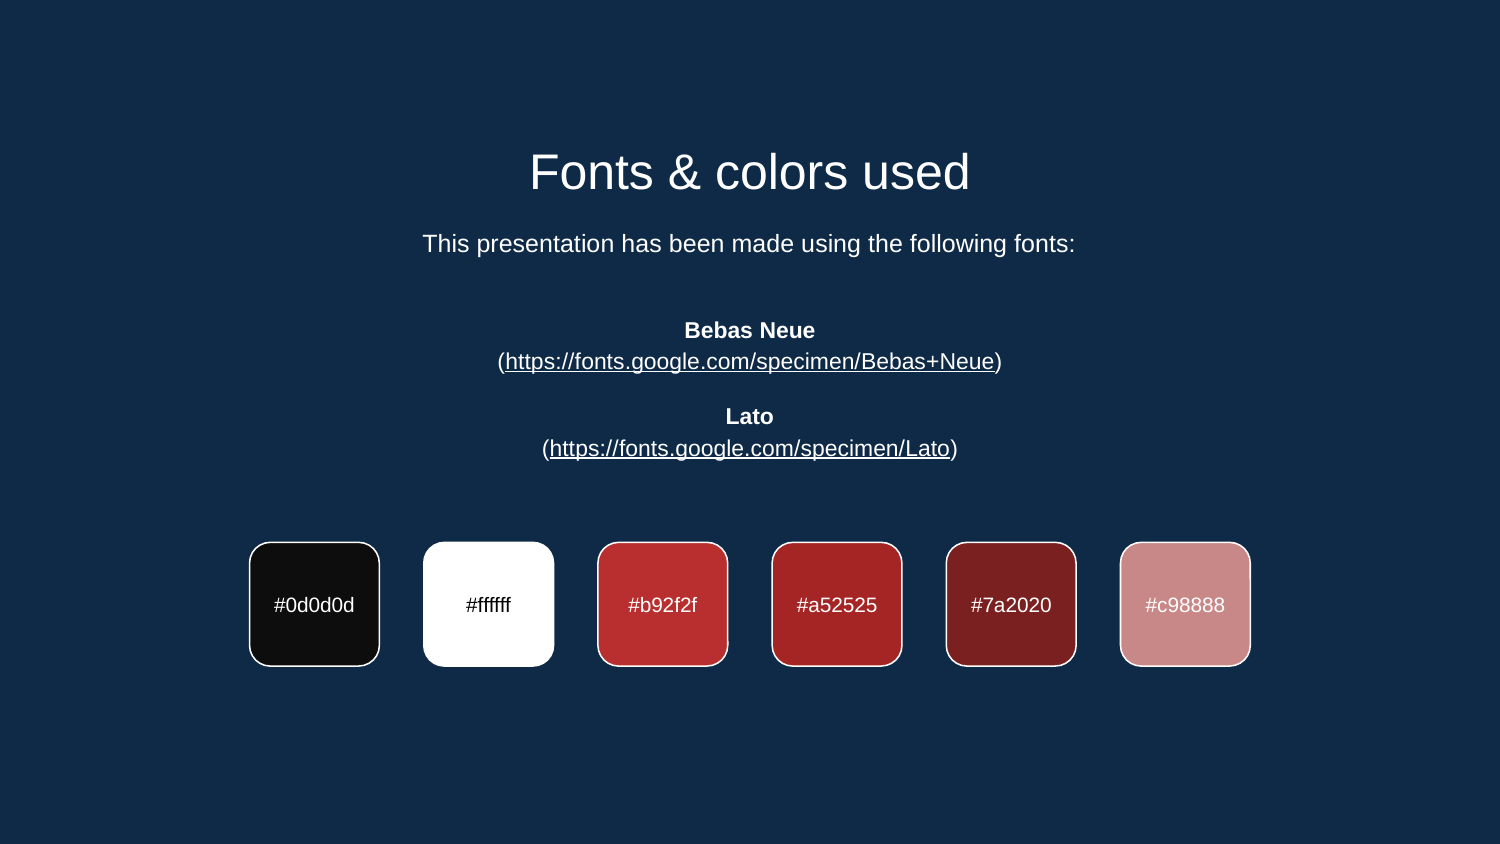

Fonts & colors used
This presentation has been made using the following fonts:

Bebas Neue
(https://fonts.google.com/specimen/Bebas+Neue)

Lato
(https://fonts.google.com/specimen/Lato)

#0d0d0d
#ffffff
#b92f2f
#a52525
#7a2020
#c98888